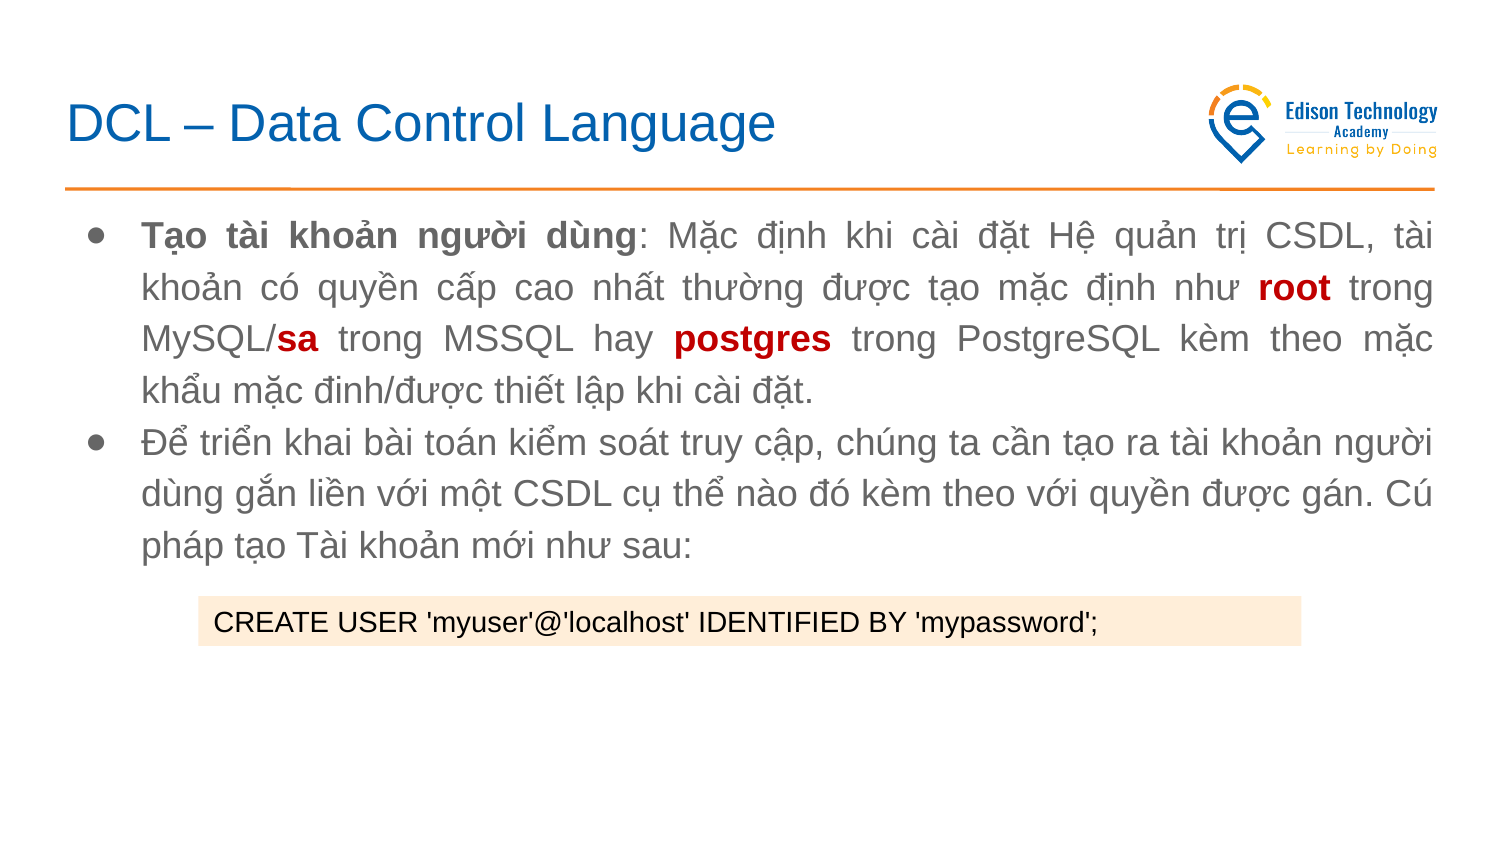

# DCL – Data Control Language
Tạo tài khoản người dùng: Mặc định khi cài đặt Hệ quản trị CSDL, tài khoản có quyền cấp cao nhất thường được tạo mặc định như root trong MySQL/sa trong MSSQL hay postgres trong PostgreSQL kèm theo mặc khẩu mặc đinh/được thiết lập khi cài đặt.
Để triển khai bài toán kiểm soát truy cập, chúng ta cần tạo ra tài khoản người dùng gắn liền với một CSDL cụ thể nào đó kèm theo với quyền được gán. Cú pháp tạo Tài khoản mới như sau:

CREATE USER 'myuser'@'localhost' IDENTIFIED BY 'mypassword';